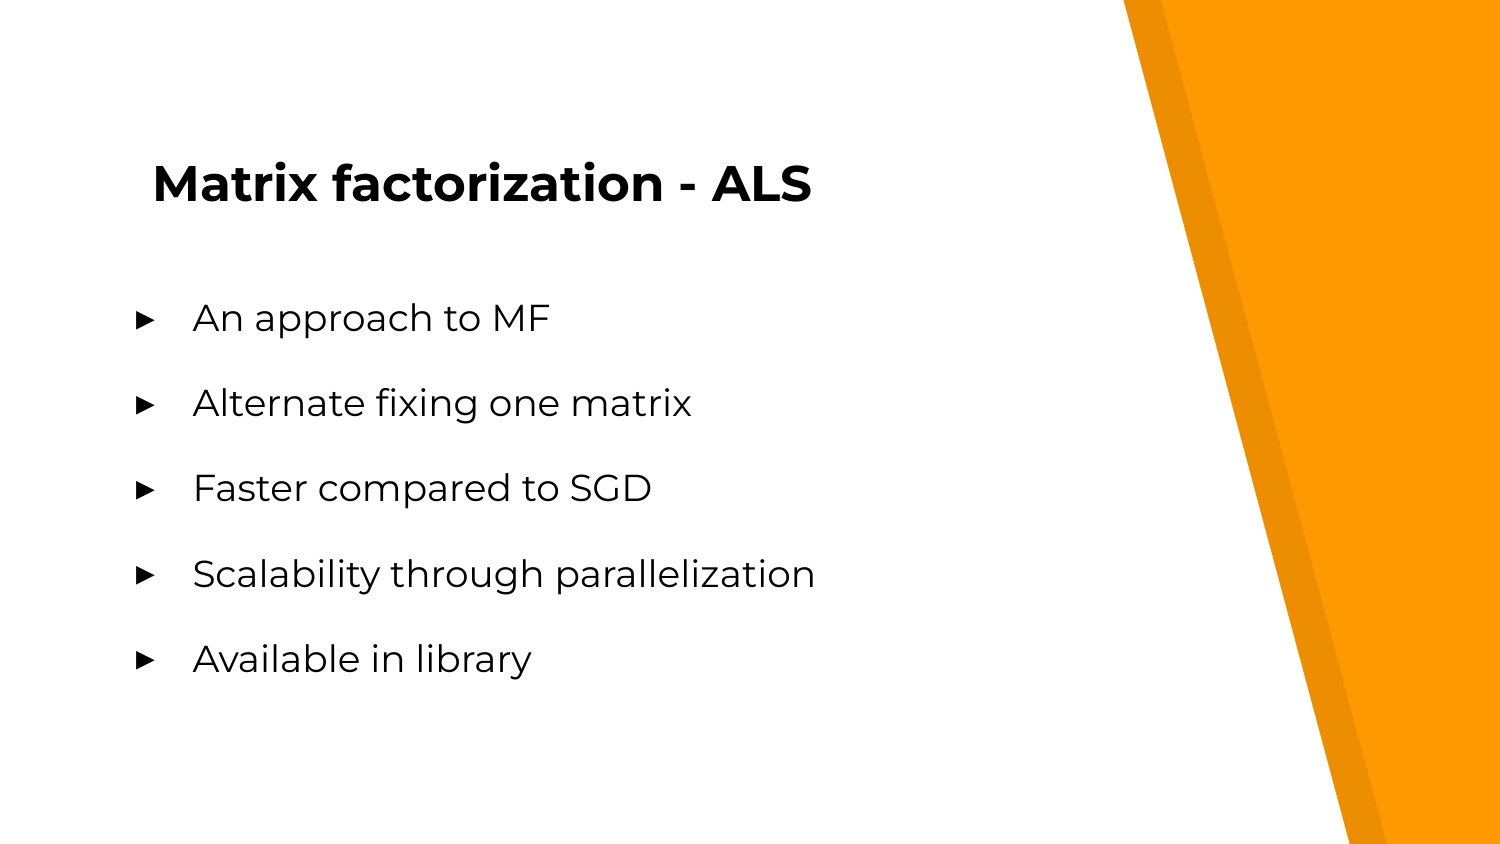

# Matrix factorization - ALS
An approach to MF
Alternate fixing one matrix
Faster compared to SGD
Scalability through parallelization
Available in library